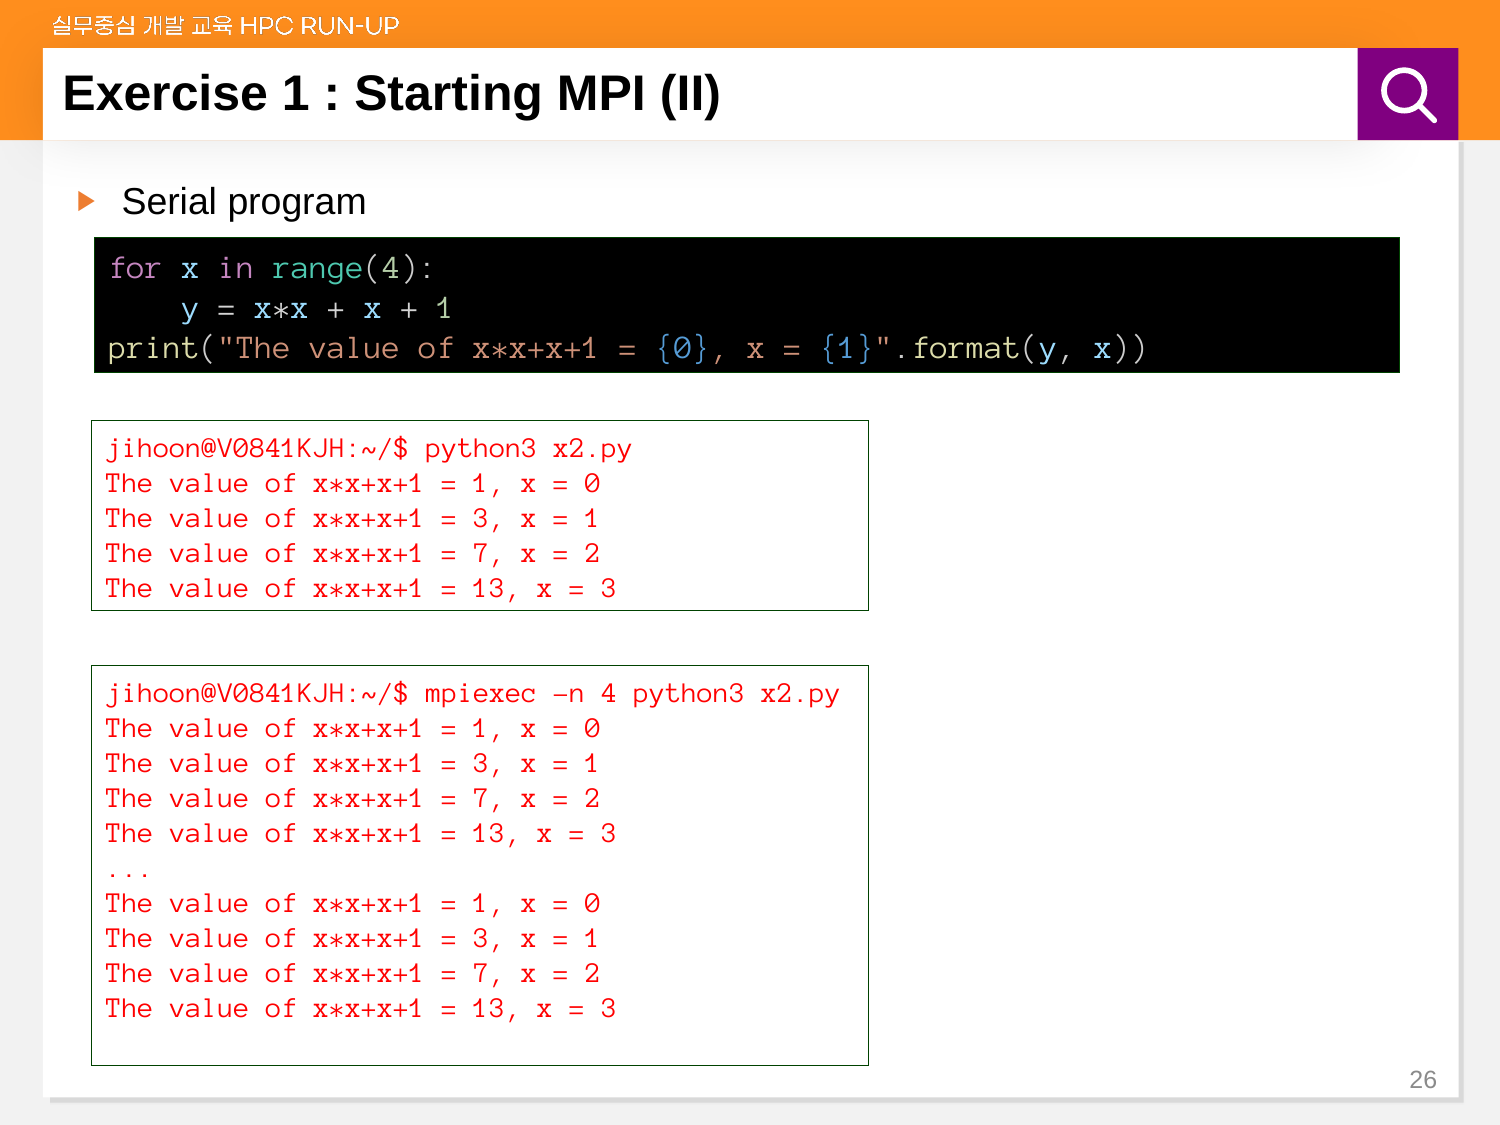

# Exercise 1 : Starting MPI (II)
Serial program
for x in range(4):
    y = x*x + x + 1
print("The value of x*x+x+1 = {0}, x = {1}".format(y, x))
jihoon@V0841KJH:~/$ python3 x2.py
The value of x*x+x+1 = 1, x = 0
The value of x*x+x+1 = 3, x = 1
The value of x*x+x+1 = 7, x = 2
The value of x*x+x+1 = 13, x = 3
jihoon@V0841KJH:~/$ mpiexec –n 4 python3 x2.py
The value of x*x+x+1 = 1, x = 0
The value of x*x+x+1 = 3, x = 1
The value of x*x+x+1 = 7, x = 2
The value of x*x+x+1 = 13, x = 3
...
The value of x*x+x+1 = 1, x = 0
The value of x*x+x+1 = 3, x = 1
The value of x*x+x+1 = 7, x = 2
The value of x*x+x+1 = 13, x = 3

26